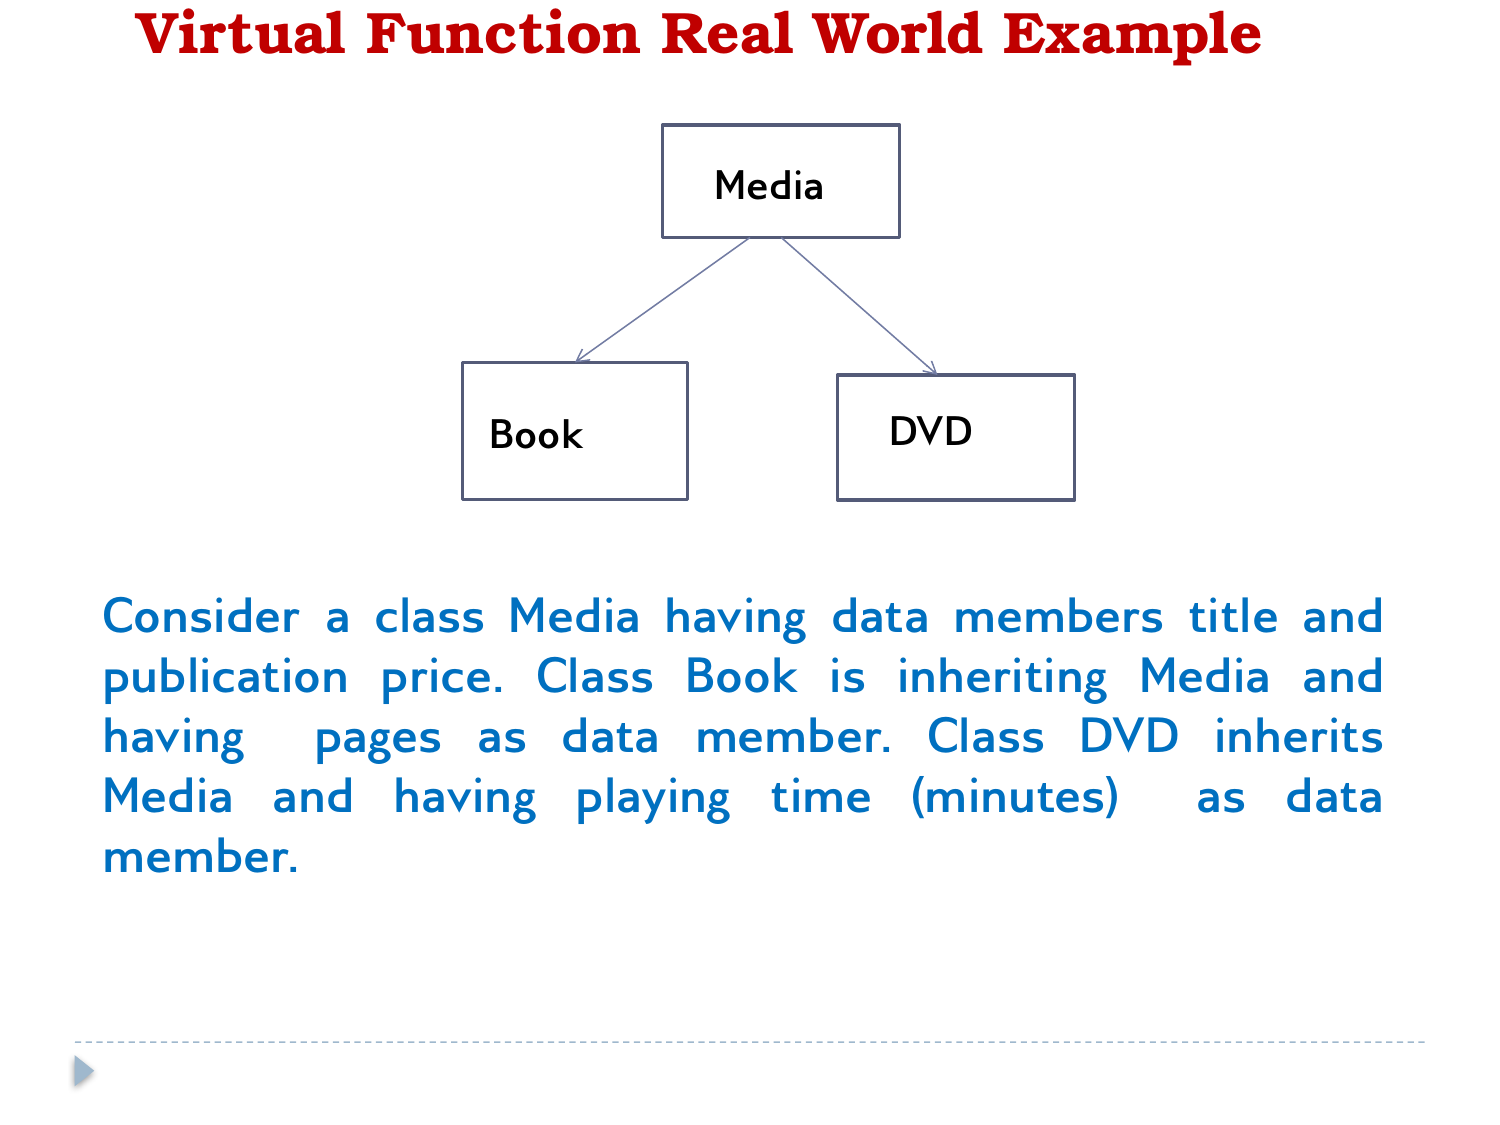

Virtual Function Real World Example

Media

DVD
Book
Consider a class Media having data members title and publication price. Class Book is inheriting Media and having  pages as data member. Class DVD inherits Media and having playing time (minutes)  as data member.